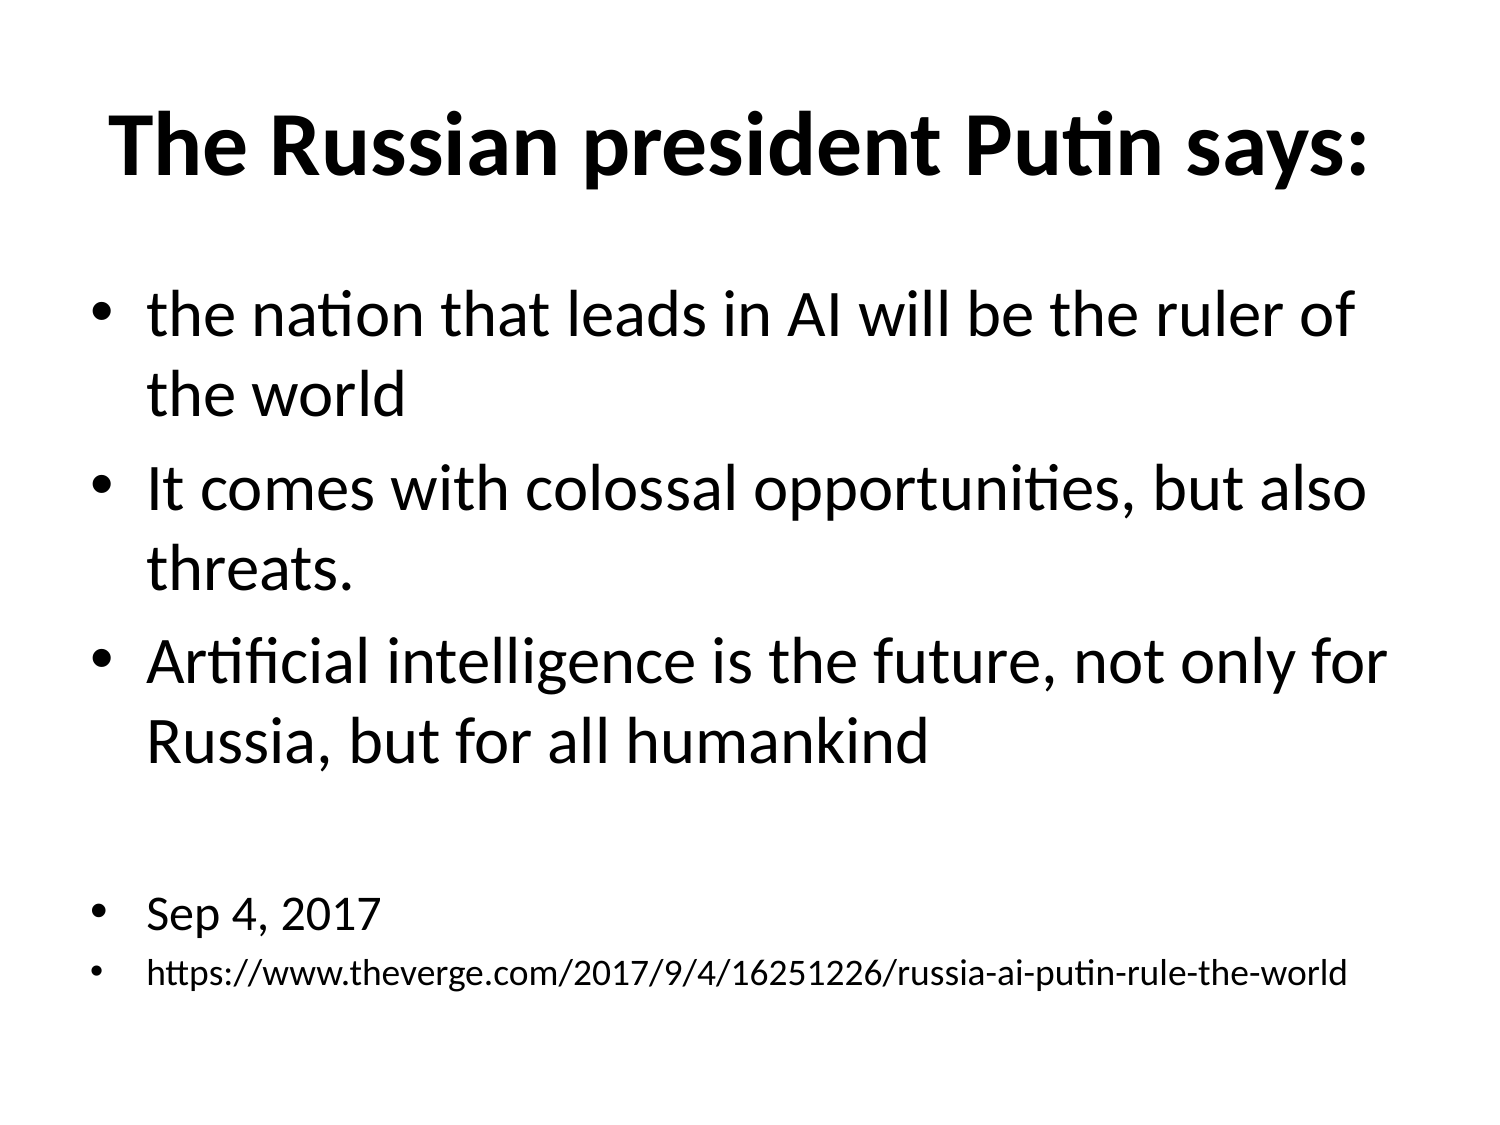

# The Russian president Putin says:
the nation that leads in AI will be the ruler of the world
It comes with colossal opportunities, but also threats.
Artificial intelligence is the future, not only for Russia, but for all humankind

Sep 4, 2017
https://www.theverge.com/2017/9/4/16251226/russia-ai-putin-rule-the-world